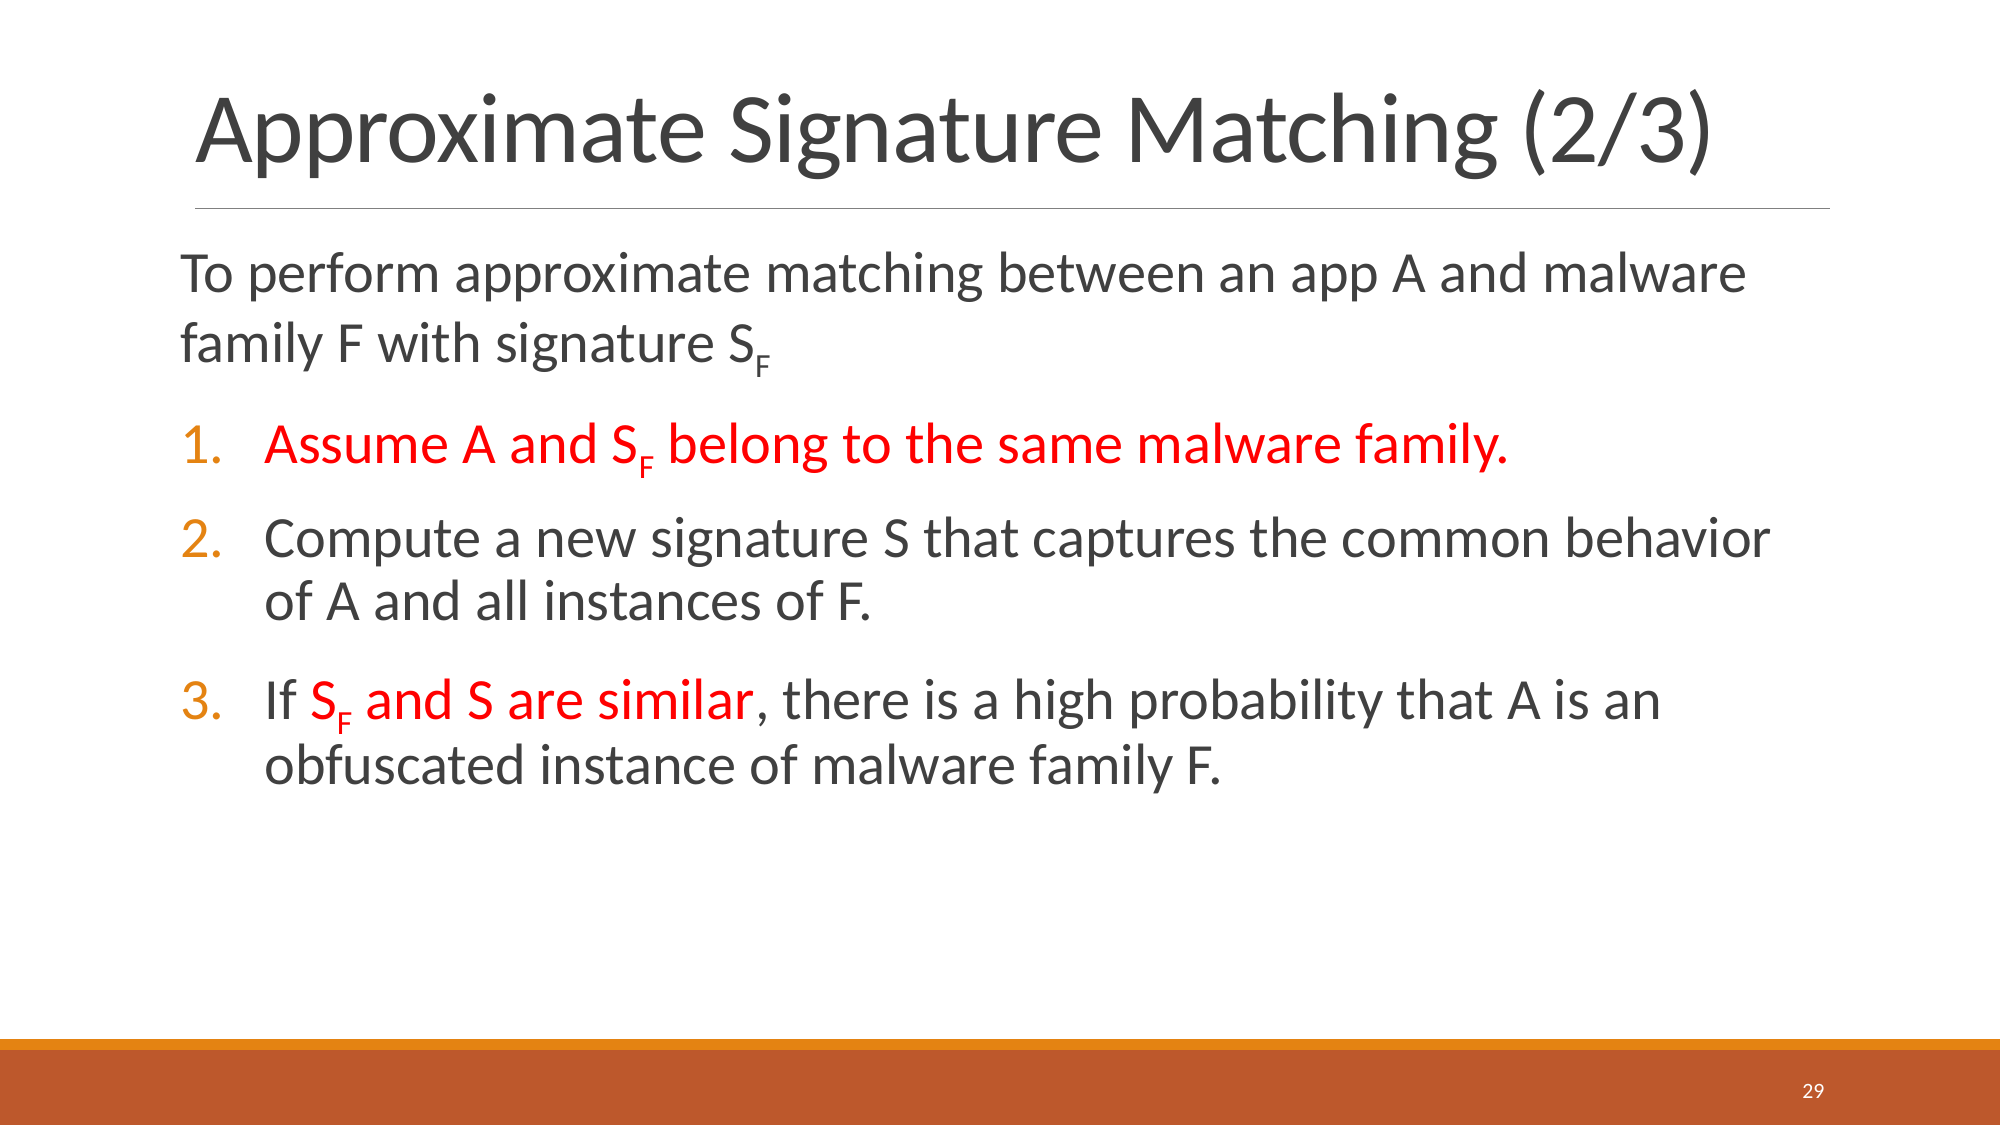

# Approximate Signature Matching (2/3)
To perform approximate matching between an app A and malware family F with signature SF
Assume A and SF belong to the same malware family.
Compute a new signature S that captures the common behavior of A and all instances of F.
If SF and S are similar, there is a high probability that A is an obfuscated instance of malware family F.
29